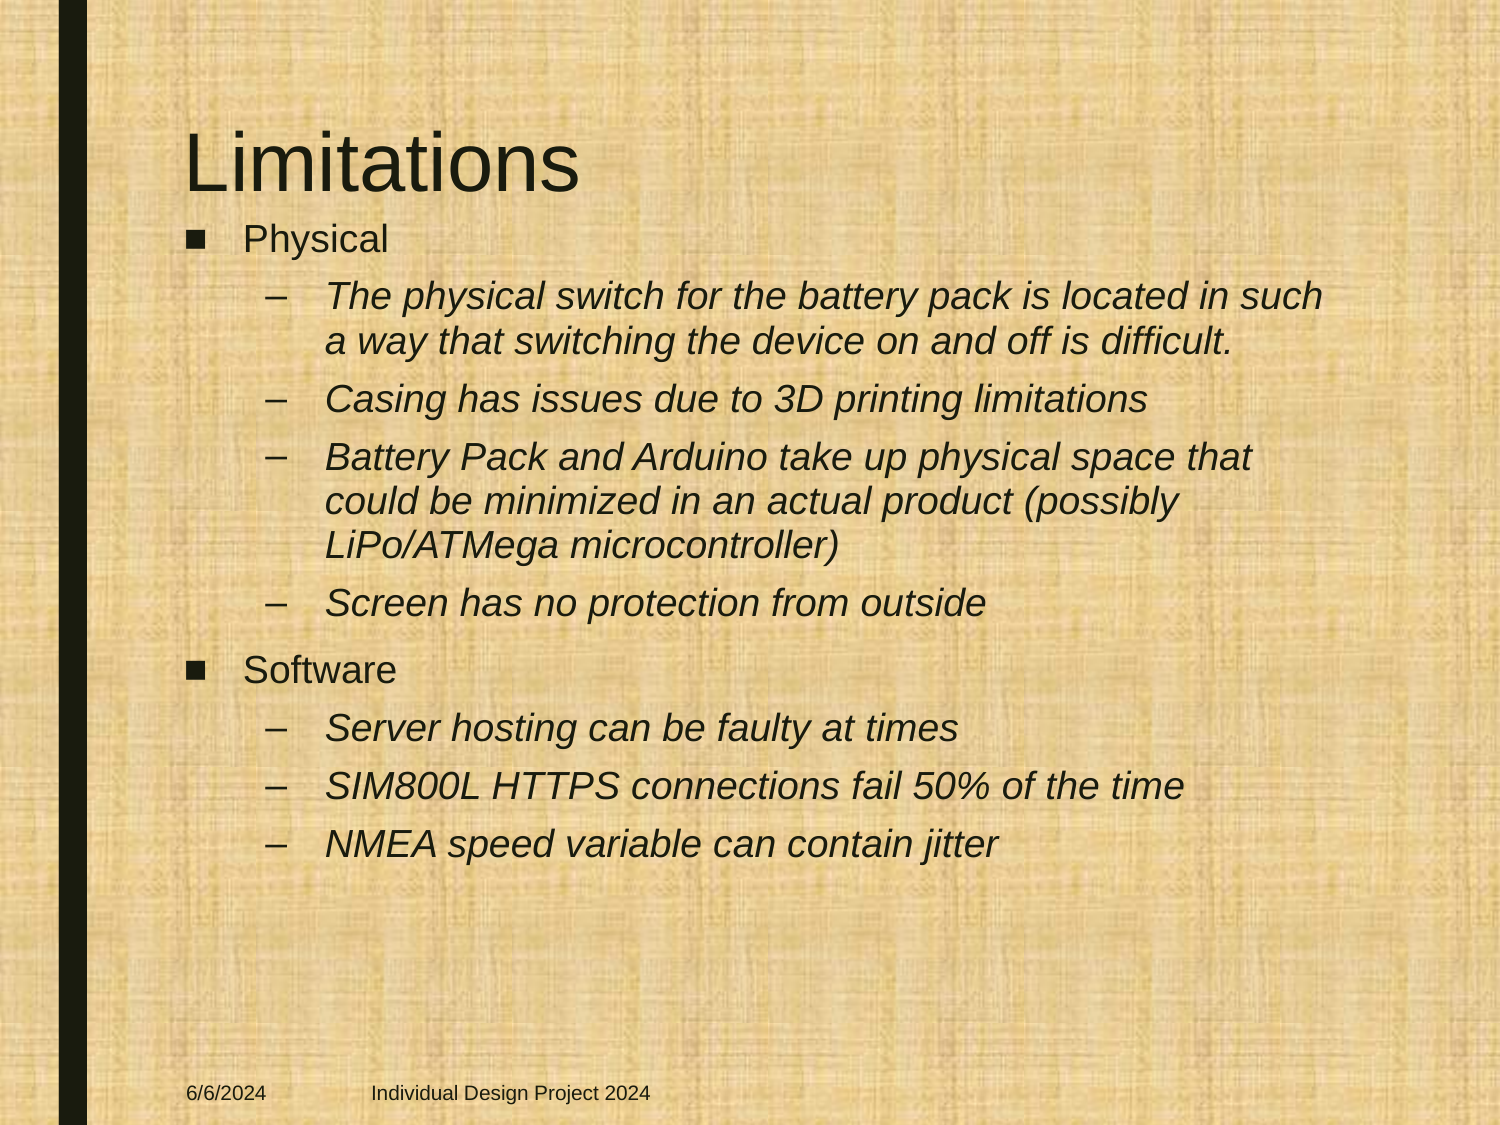

# Limitations
Physical
The physical switch for the battery pack is located in such a way that switching the device on and off is difficult.
Casing has issues due to 3D printing limitations
Battery Pack and Arduino take up physical space that could be minimized in an actual product (possibly LiPo/ATMega microcontroller)
Screen has no protection from outside
Software
Server hosting can be faulty at times
SIM800L HTTPS connections fail 50% of the time
NMEA speed variable can contain jitter

6/6/2024
Individual Design Project 2024